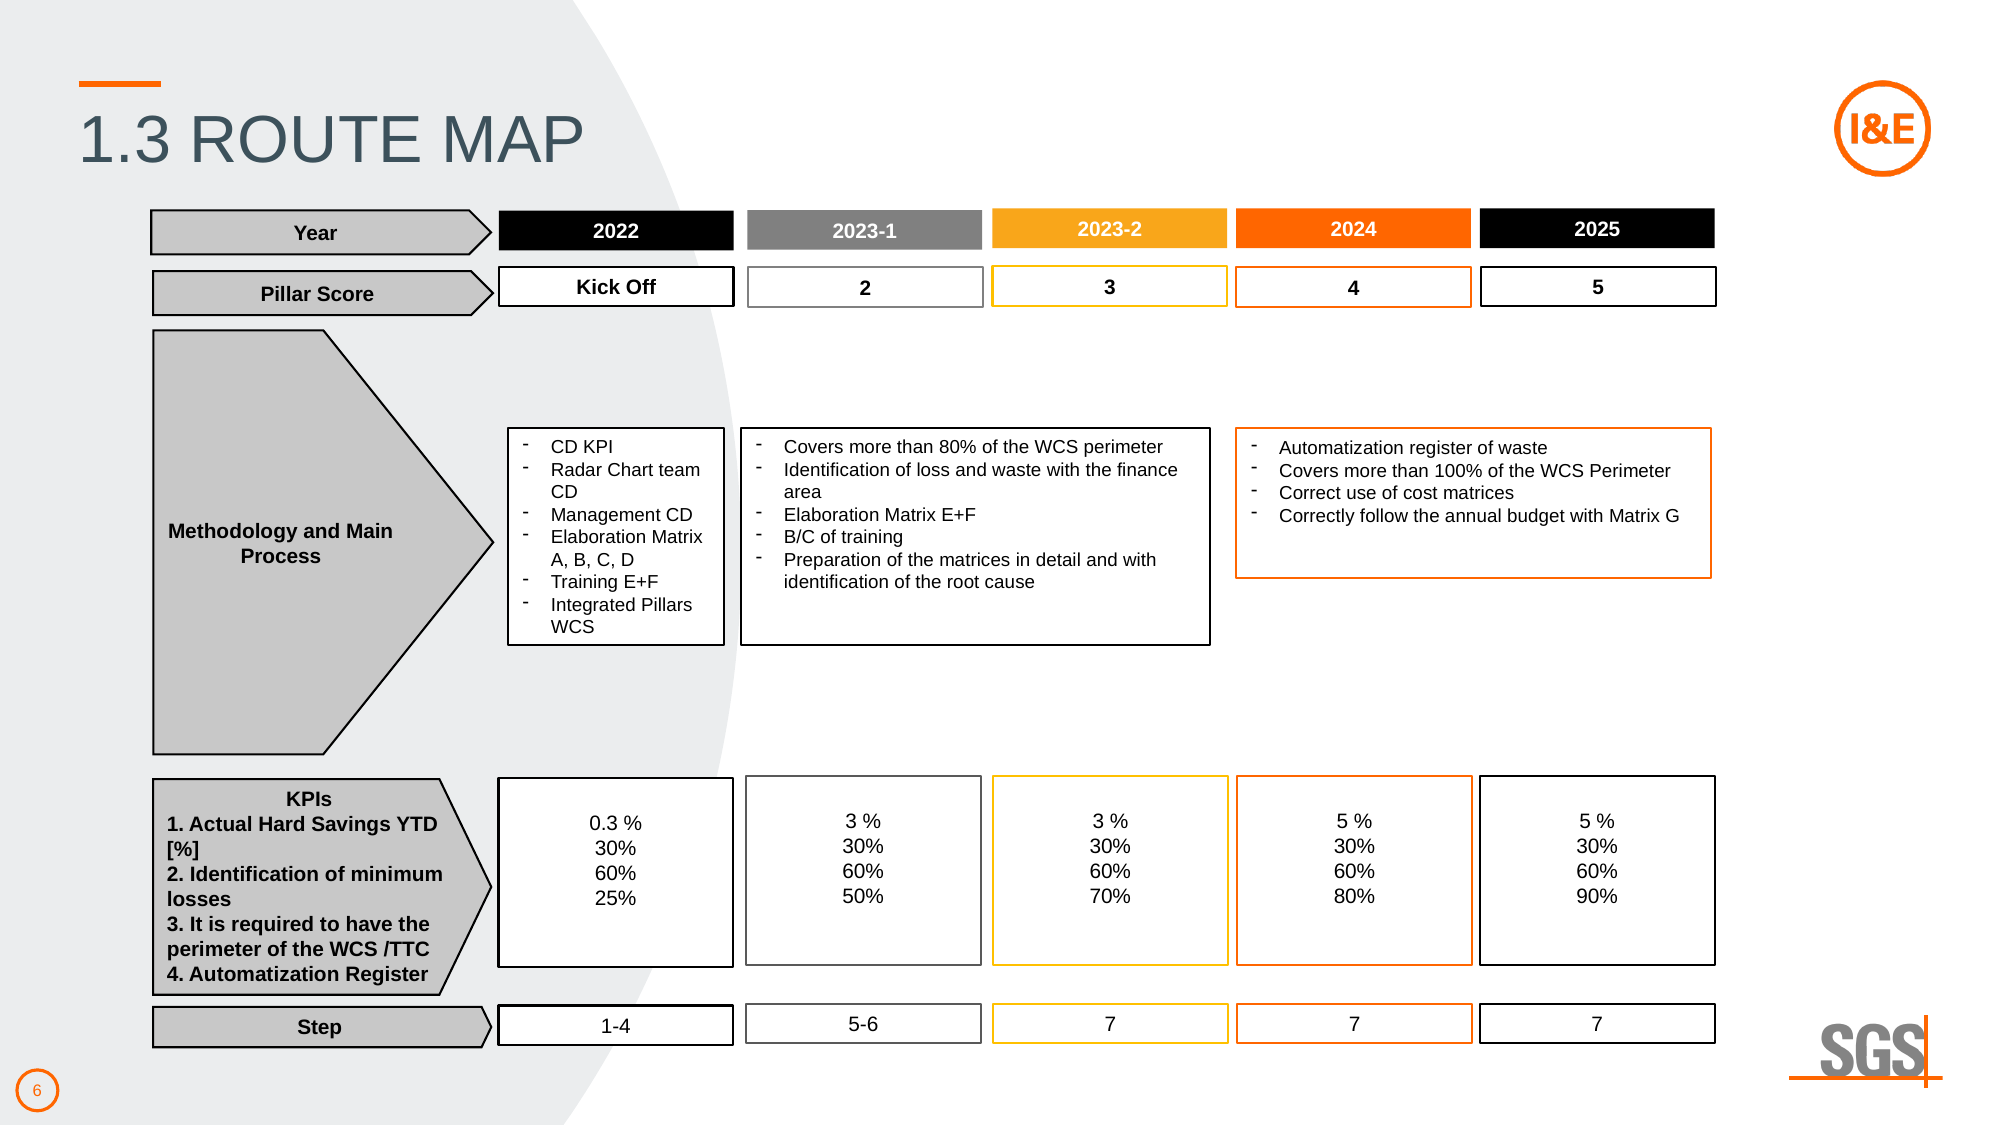

# 1.3 ROUTE MAP
2023-2
2024
2025
2023-1
Year
2022
3
Kick Off
5
2
4
Pillar Score
Methodology and Main Process
CD KPI
Radar Chart team CD
Management CD
Elaboration Matrix A, B, C, D
Training E+F
Integrated Pillars WCS
Covers more than 80% of the WCS perimeter
Identification of loss and waste with the finance area
Elaboration Matrix E+F
B/C of training
Preparation of the matrices in detail and with identification of the root cause

Automatization register of waste
Covers more than 100% of the WCS Perimeter
Correct use of cost matrices
Correctly follow the annual budget with Matrix G

3 %
30%
60%
50%

3 %
30%
60%
70%

5 %
30%
60%
80%

5 %
30%
60%
90%

0.3 %
30%
60%
25%

KPIs
1. Actual Hard Savings YTD [%]
2. Identification of minimum losses
3. It is required to have the perimeter of the WCS /TTC
4. Automatization Register

5-6
7
7
7
1-4
Step